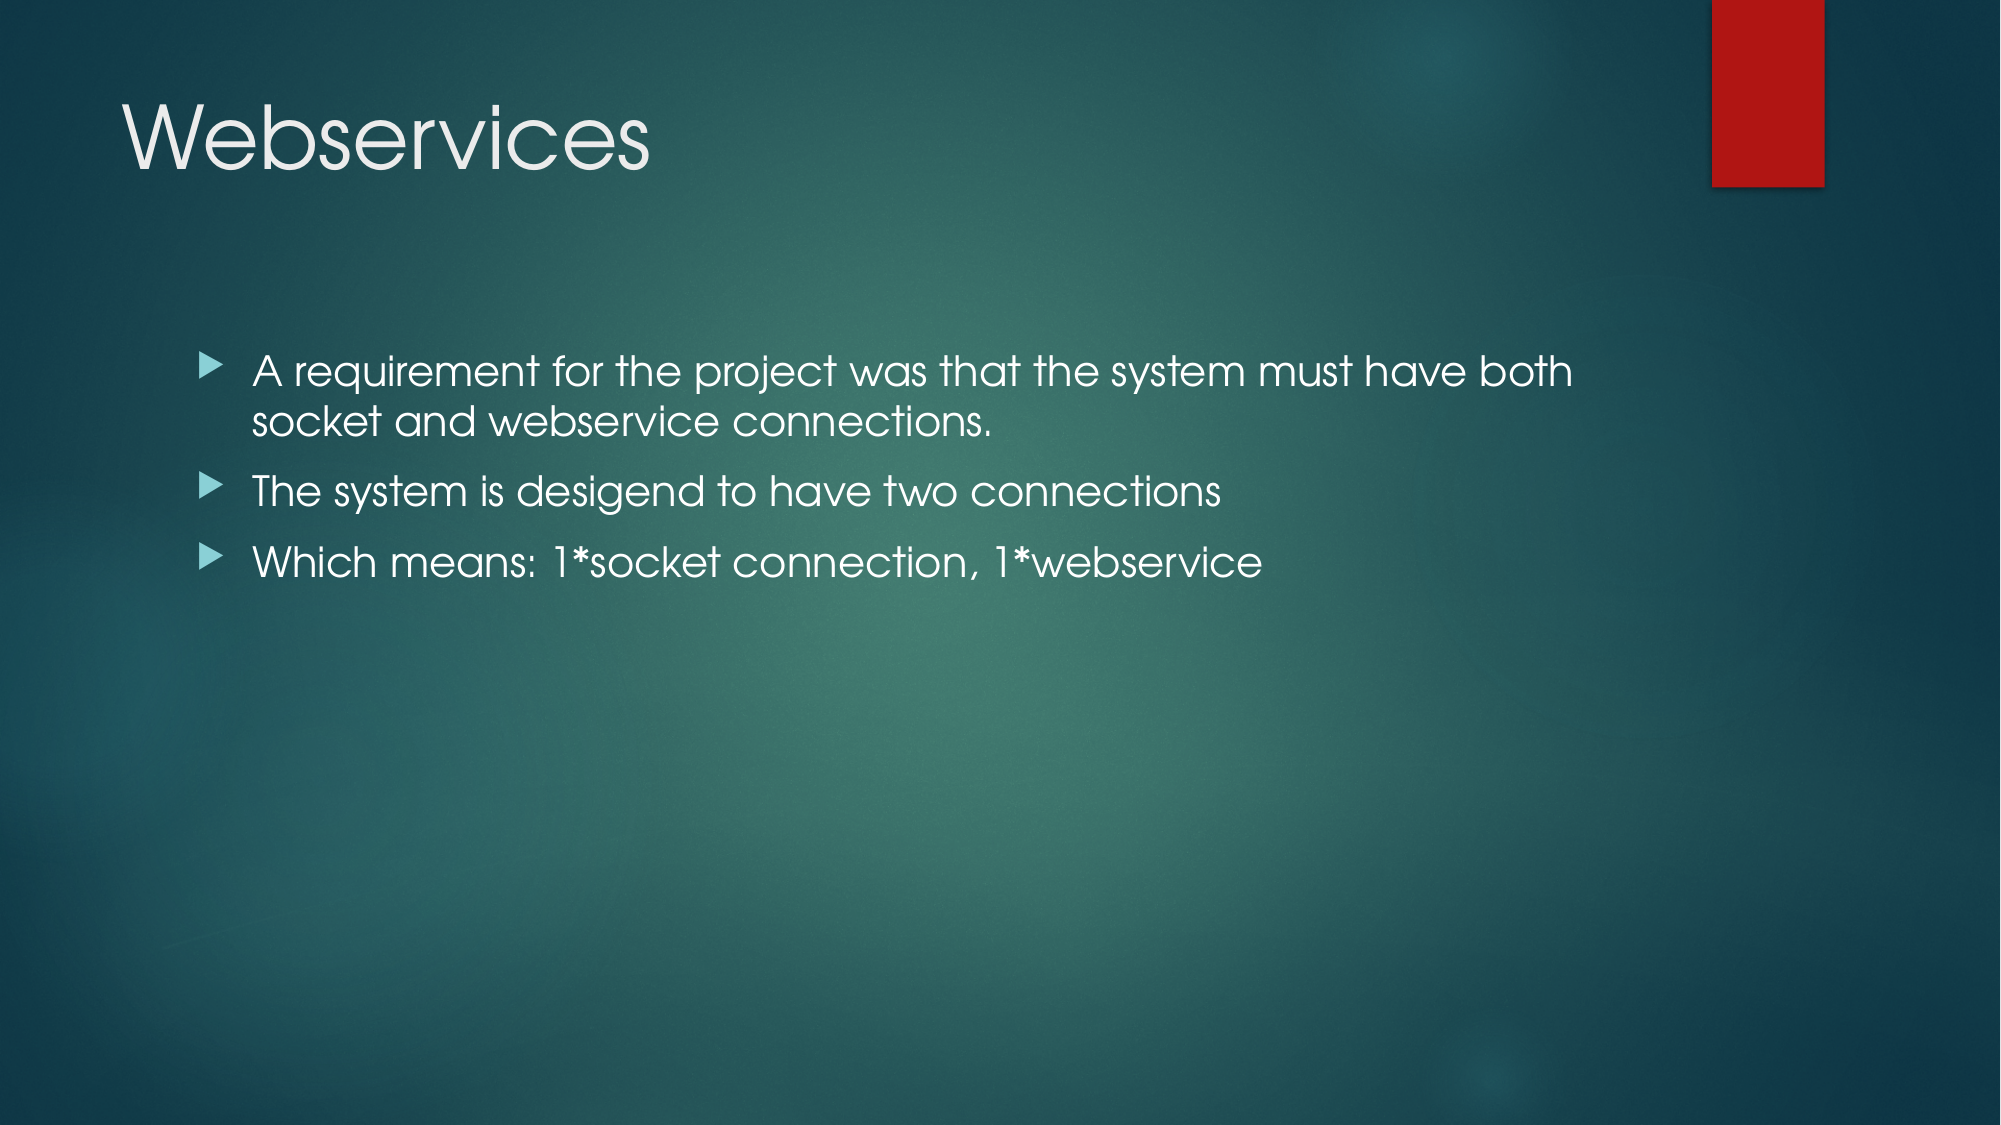

# Webservices
A requirement for the project was that the system must have both socket and webservice connections.
The system is desigend to have two connections
Which means: 1*socket connection, 1*webservice